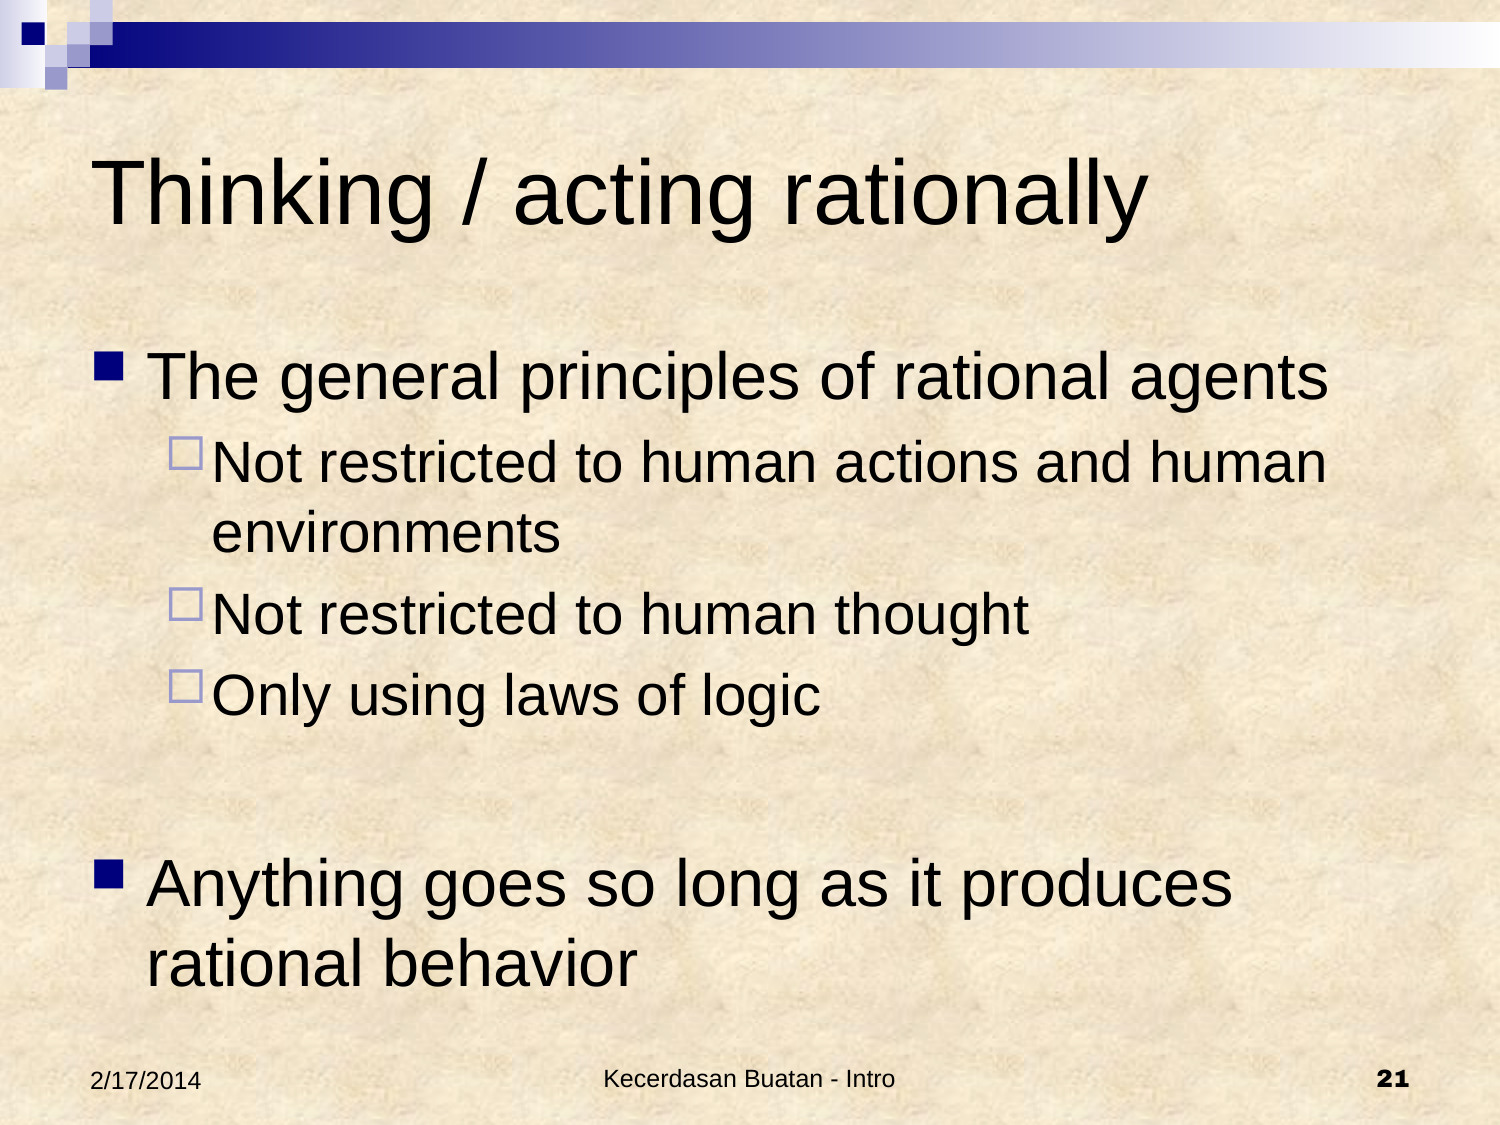

# Thinking / acting rationally
The general principles of rational agents
Not restricted to human actions and human environments
Not restricted to human thought
Only using laws of logic

Anything goes so long as it produces rational behavior
2/17/2014
Kecerdasan Buatan - Intro
21